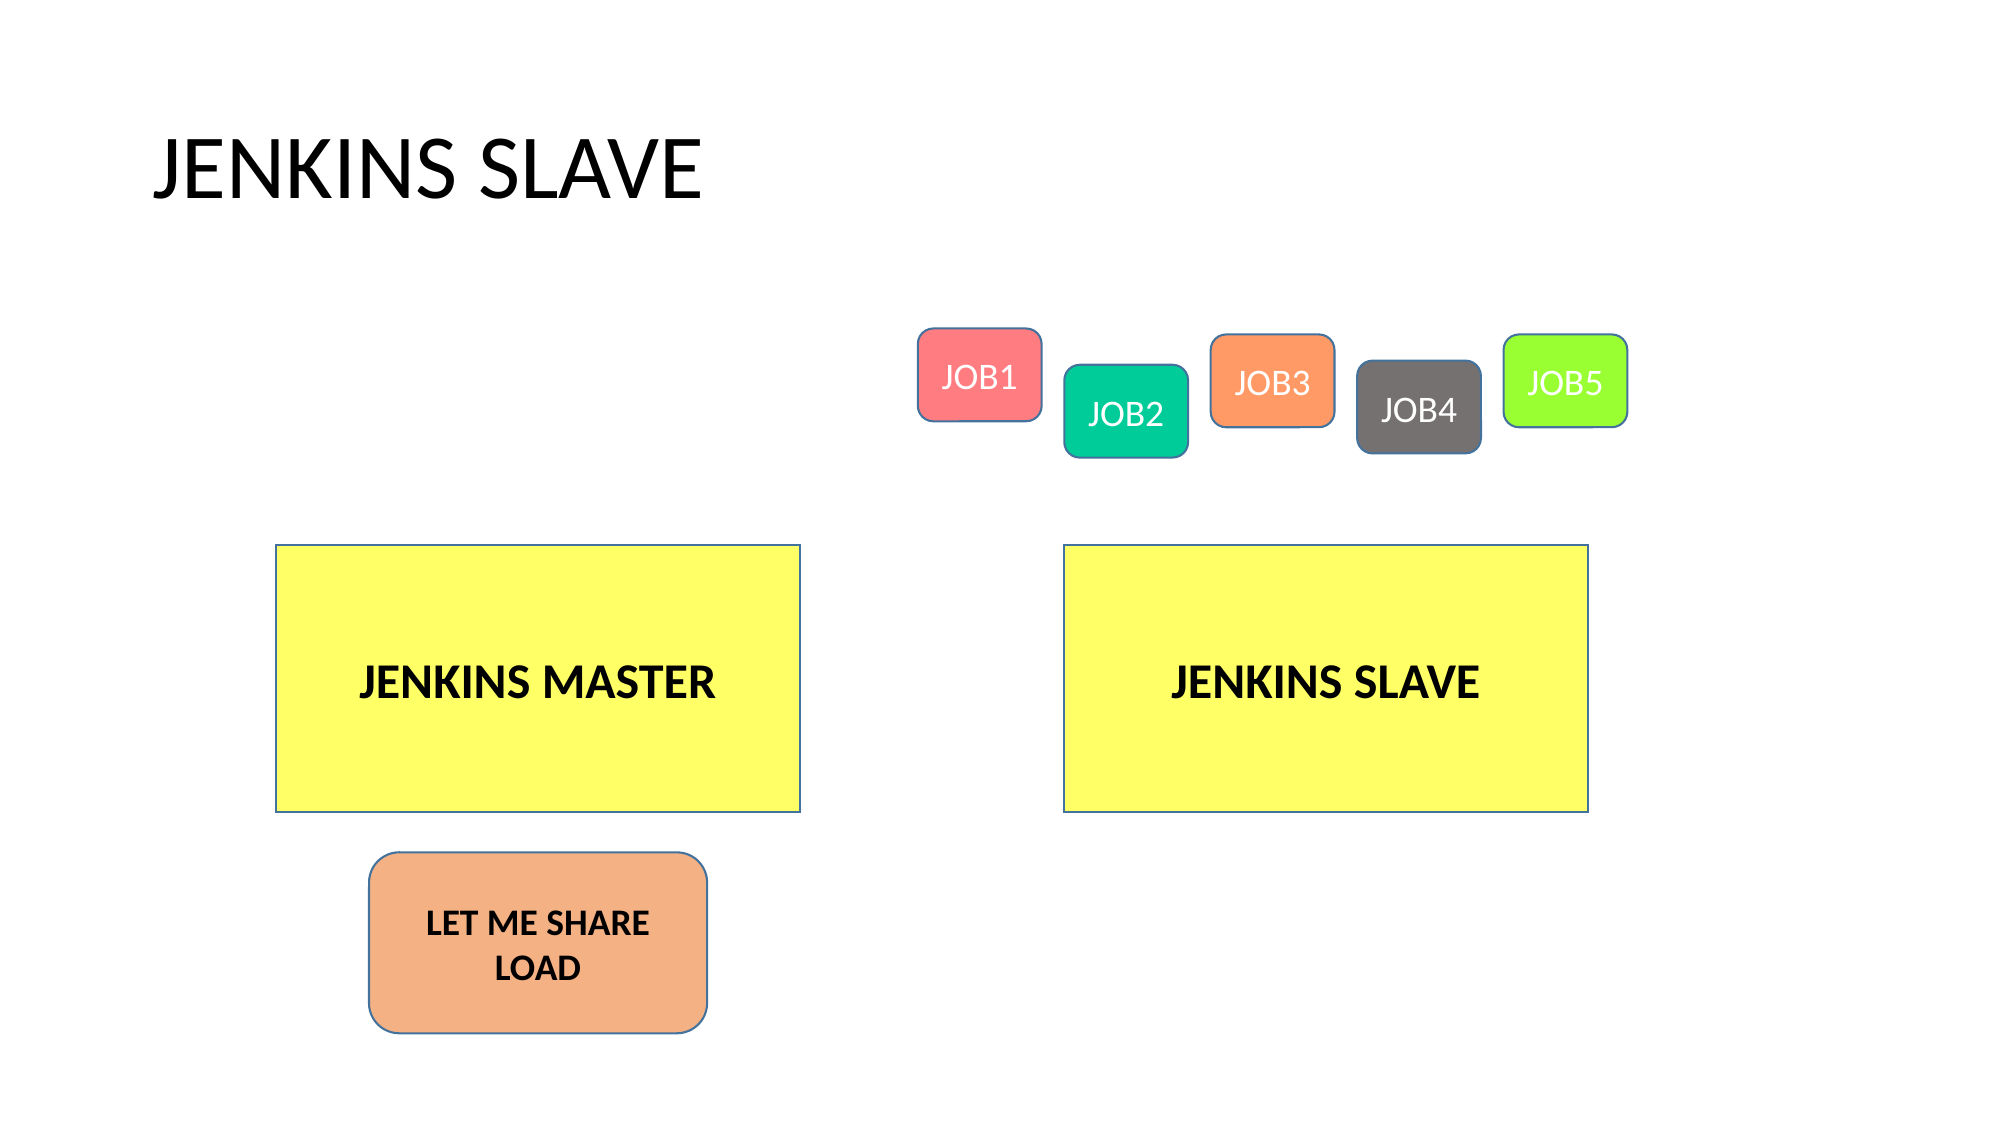

# JENKINS SLAVE
JOB1
JOB3
JOB5
JOB4
JOB2
JENKINS MASTER
JENKINS SLAVE
LET ME SHARE LOAD